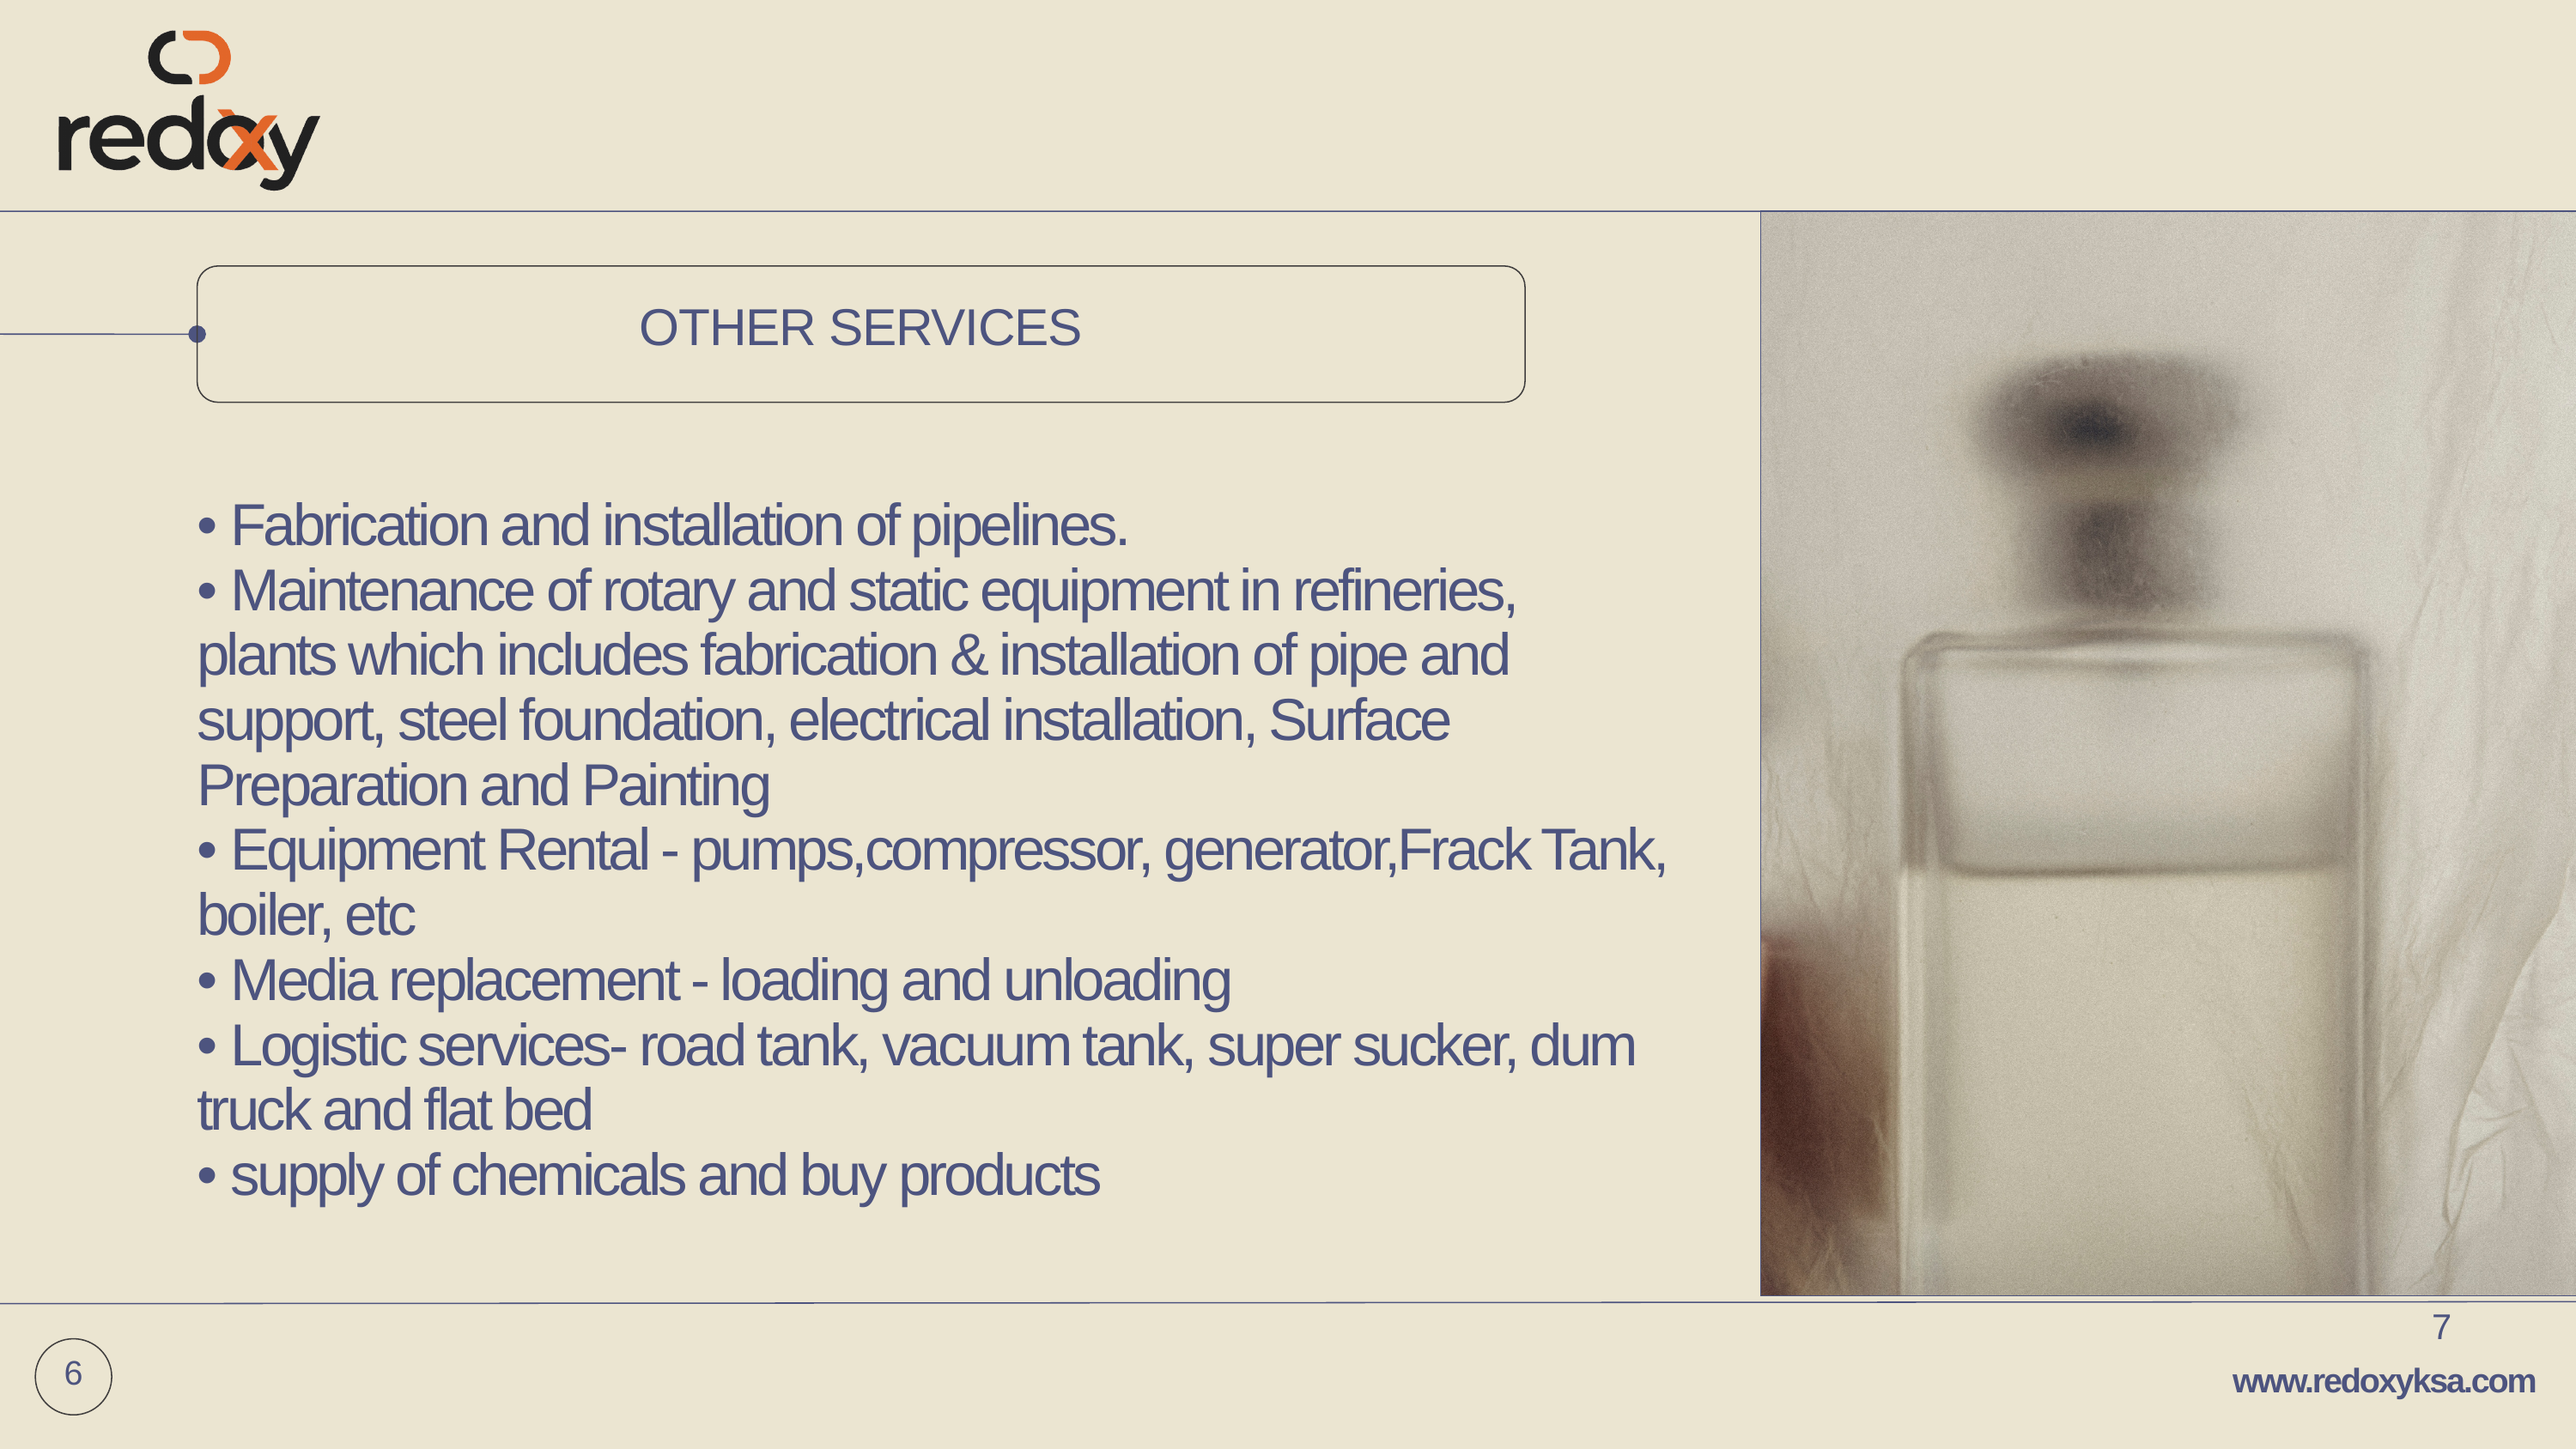

OTHER SERVICES

• Fabrication and installation of pipelines.
• Maintenance of rotary and static equipment in refineries,
plants which includes fabrication & installation of pipe and
support, steel foundation, electrical installation, Surface
Preparation and Painting
• Equipment Rental - pumps,compressor, generator,Frack Tank,
boiler, etc
• Media replacement - loading and unloading
• Logistic services- road tank, vacuum tank, super sucker, dum
truck and flat bed
• supply of chemicals and buy products

7

www.redoxyksa.com

6